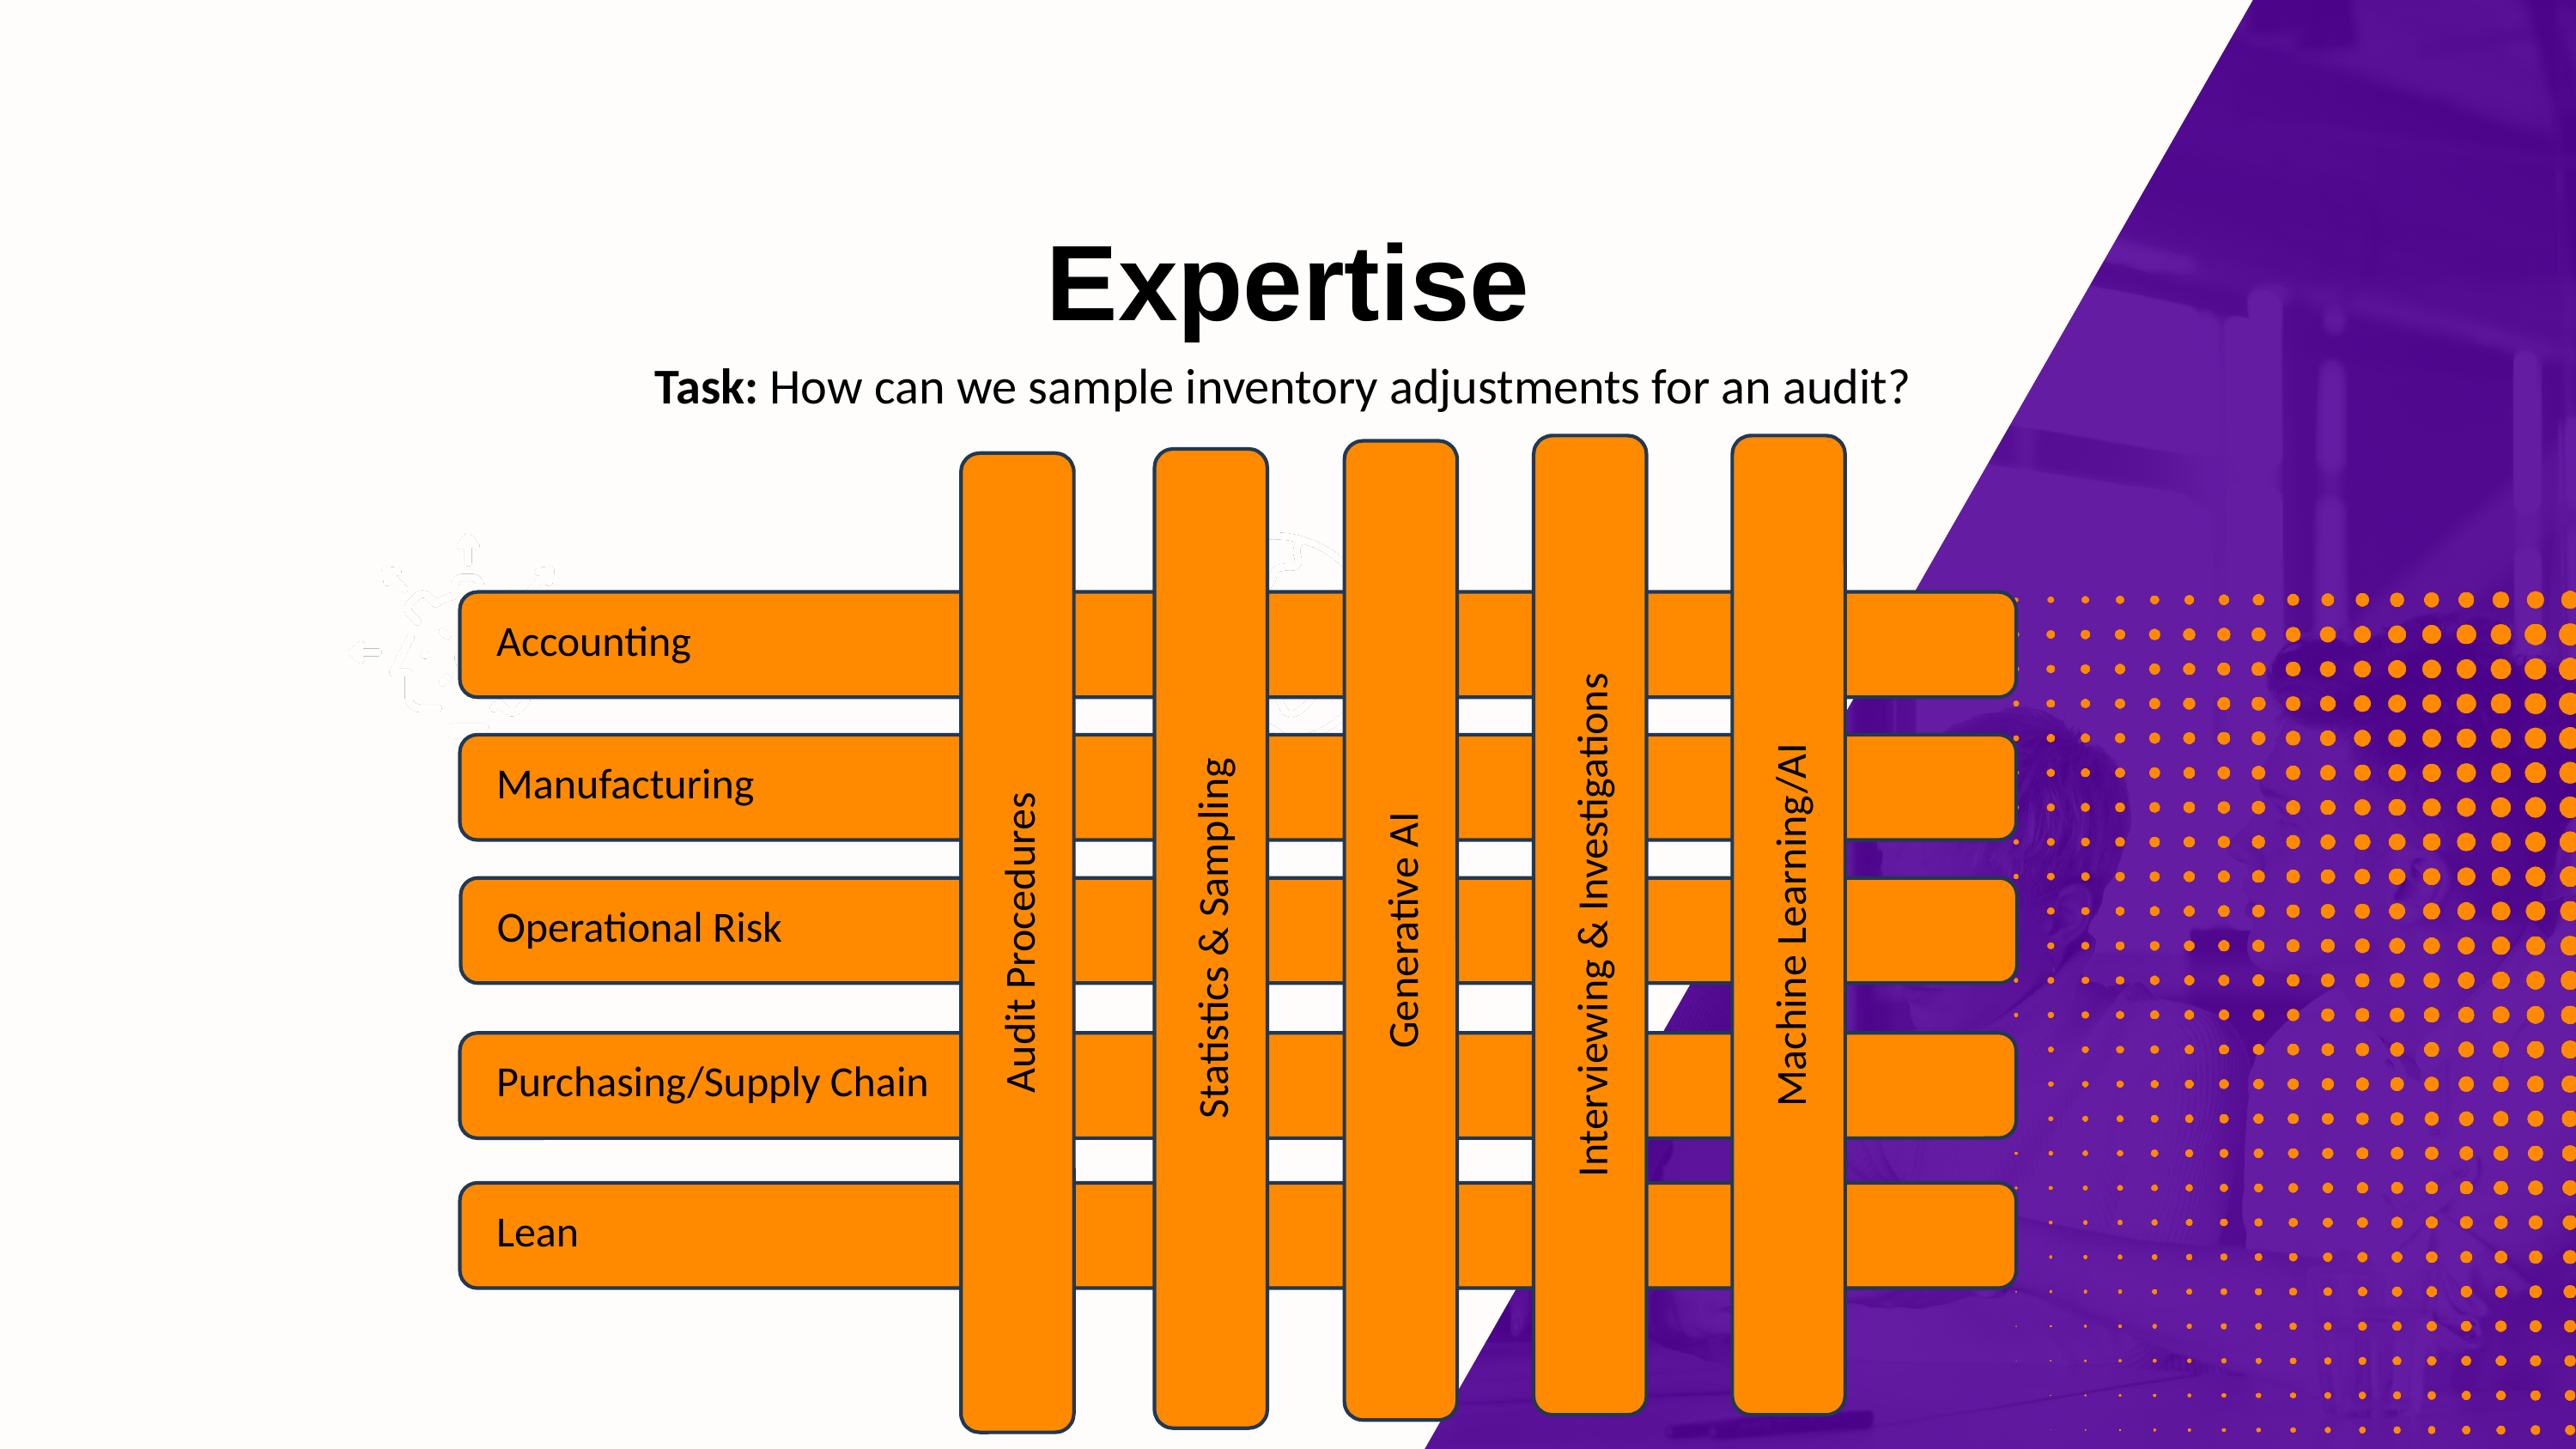

Expertise
Task: How can we sample inventory adjustments for an audit?

Interviewing & Investigations
Machine Learning/AI
Generative AI
Statistics & Sampling
Audit Procedures

Accounting

Manufacturing
Zoe

Operational Risk

Purchasing/Supply Chain

Lean